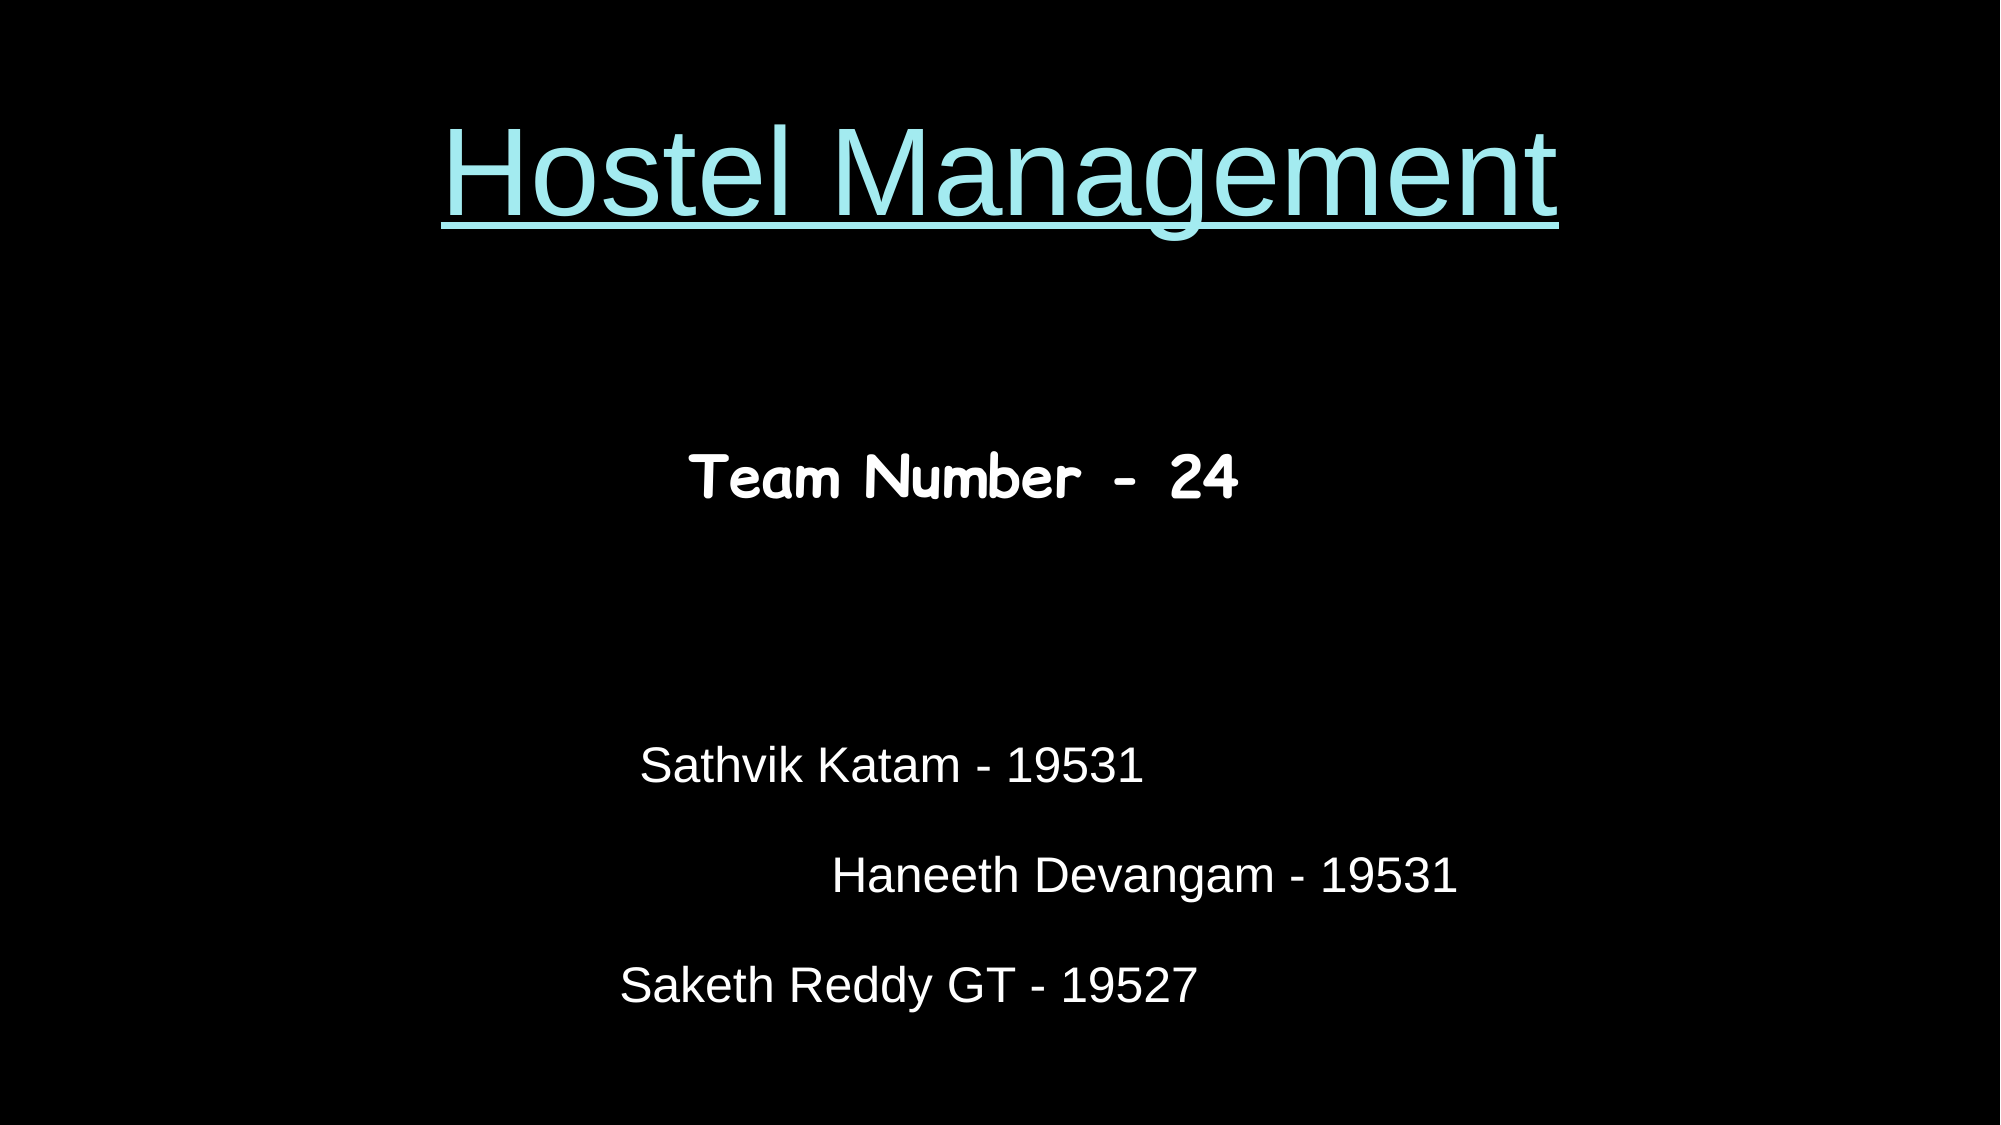

# Hostel Management
Team Number - 24
Click to add text
Sathvik Katam - 19531
Haneeth Devangam - 19531
Saketh Reddy GT - 19527